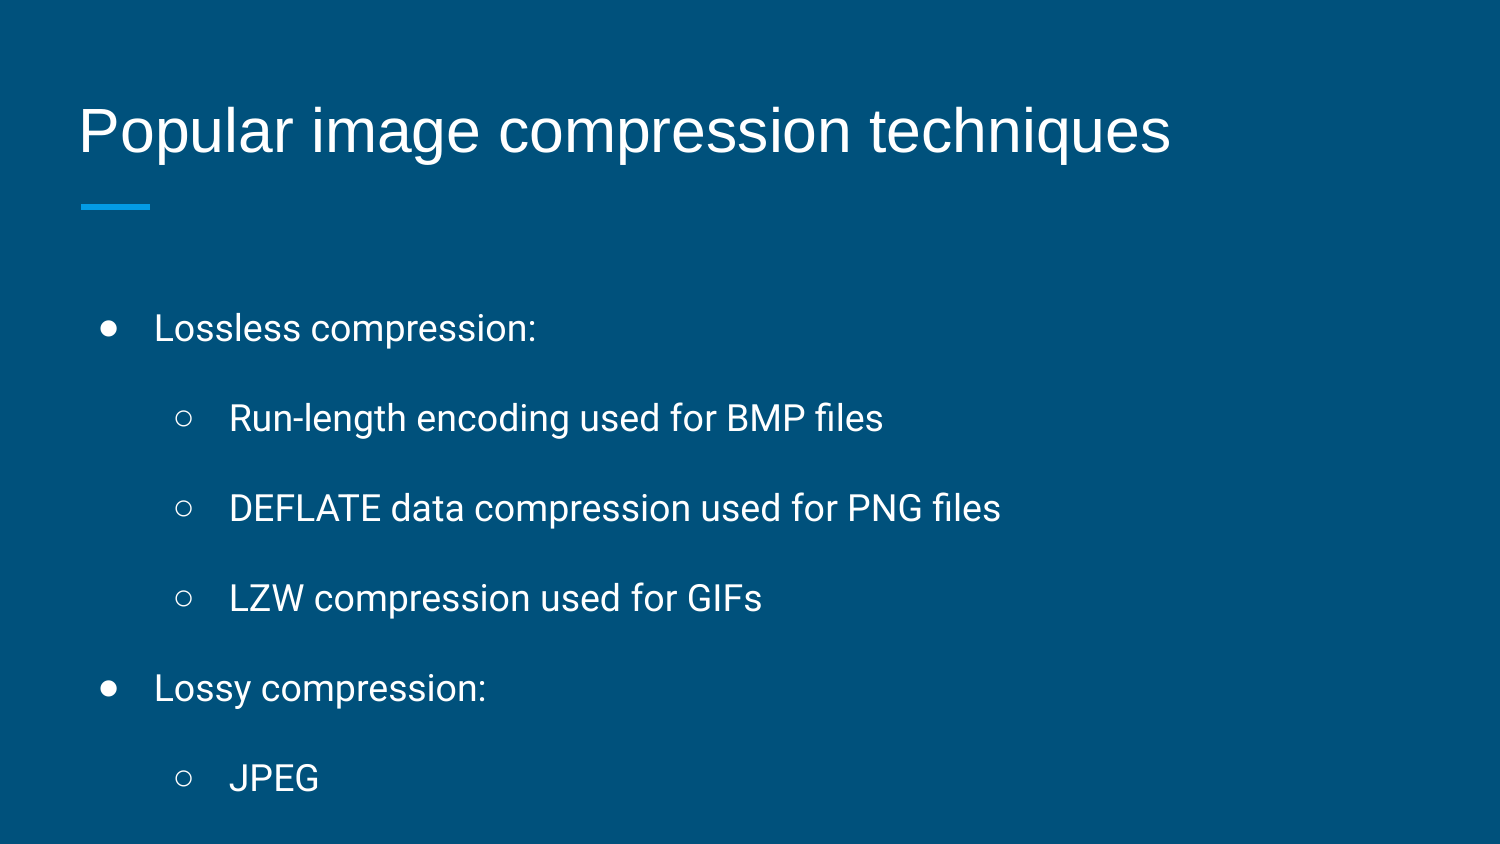

# Popular image compression techniques
Lossless compression:
Run-length encoding used for BMP files
DEFLATE data compression used for PNG files
LZW compression used for GIFs
Lossy compression:
JPEG